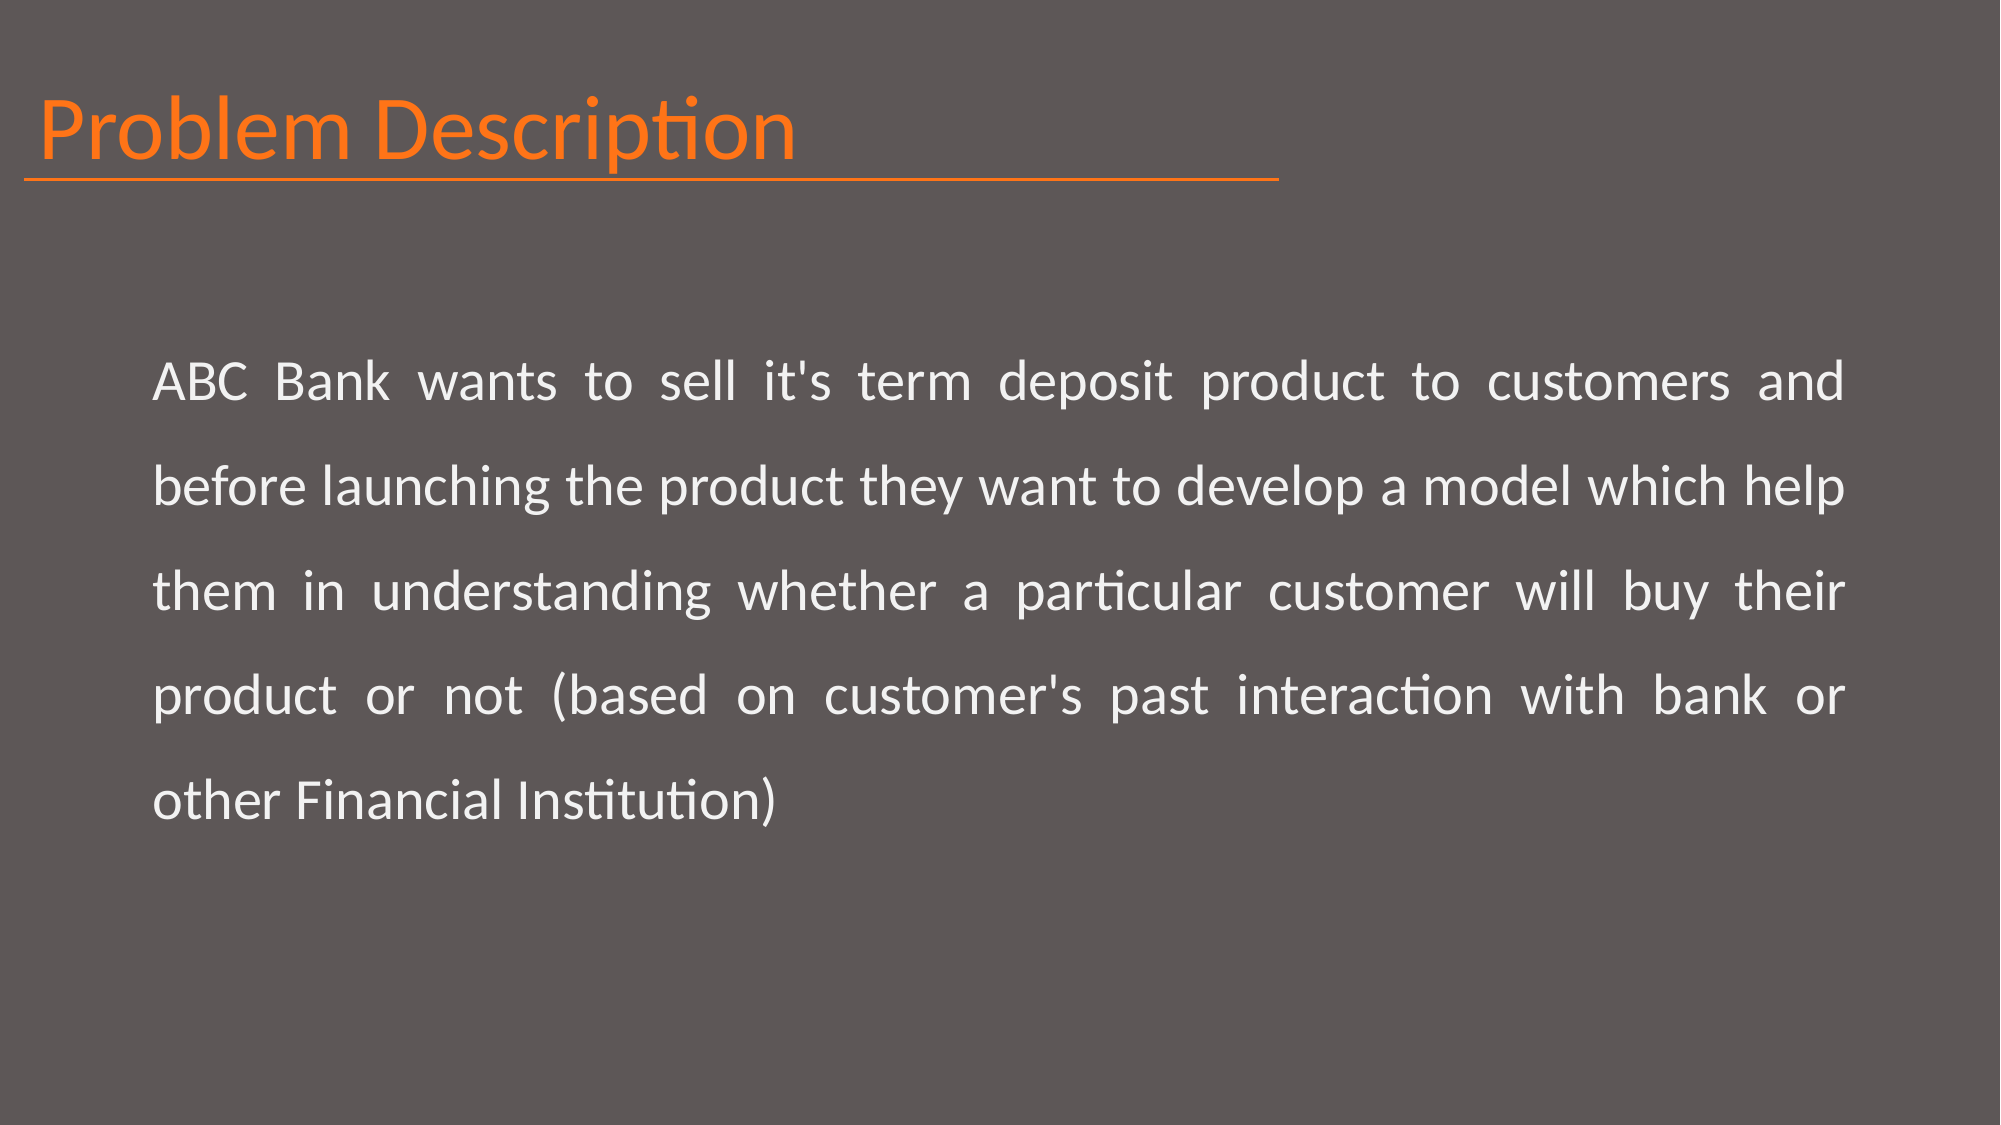

# Problem Description
ABC Bank wants to sell it's term deposit product to customers and before launching the product they want to develop a model which help them in understanding whether a particular customer will buy their product or not (based on customer's past interaction with bank or other Financial Institution)